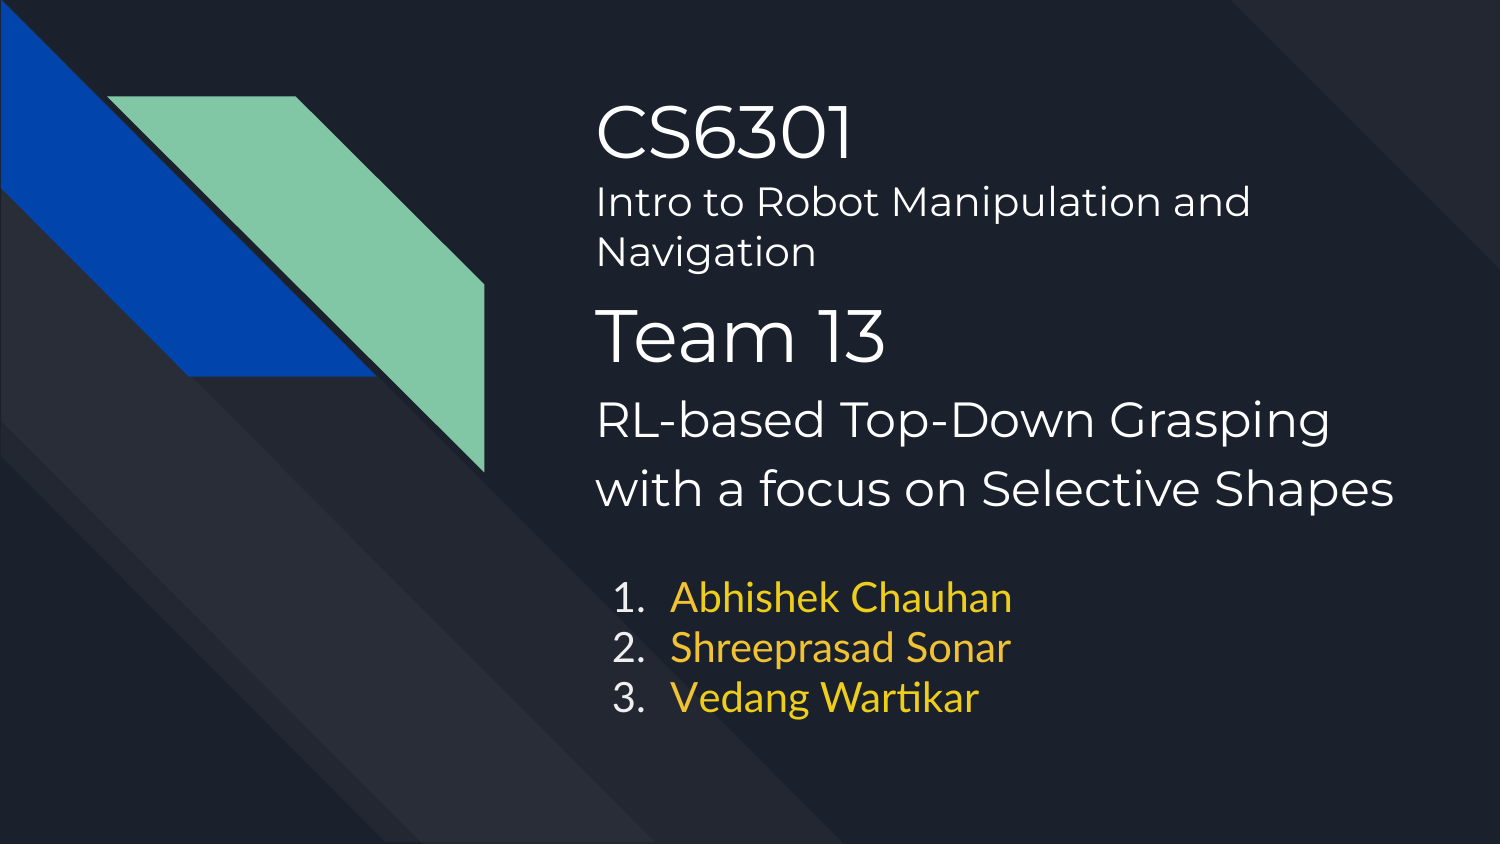

# CS6301 Intro to Robot Manipulation and Navigation
Team 13
RL-based Top-Down Grasping with a focus on Selective Shapes
Abhishek Chauhan
Shreeprasad Sonar
Vedang Wartikar